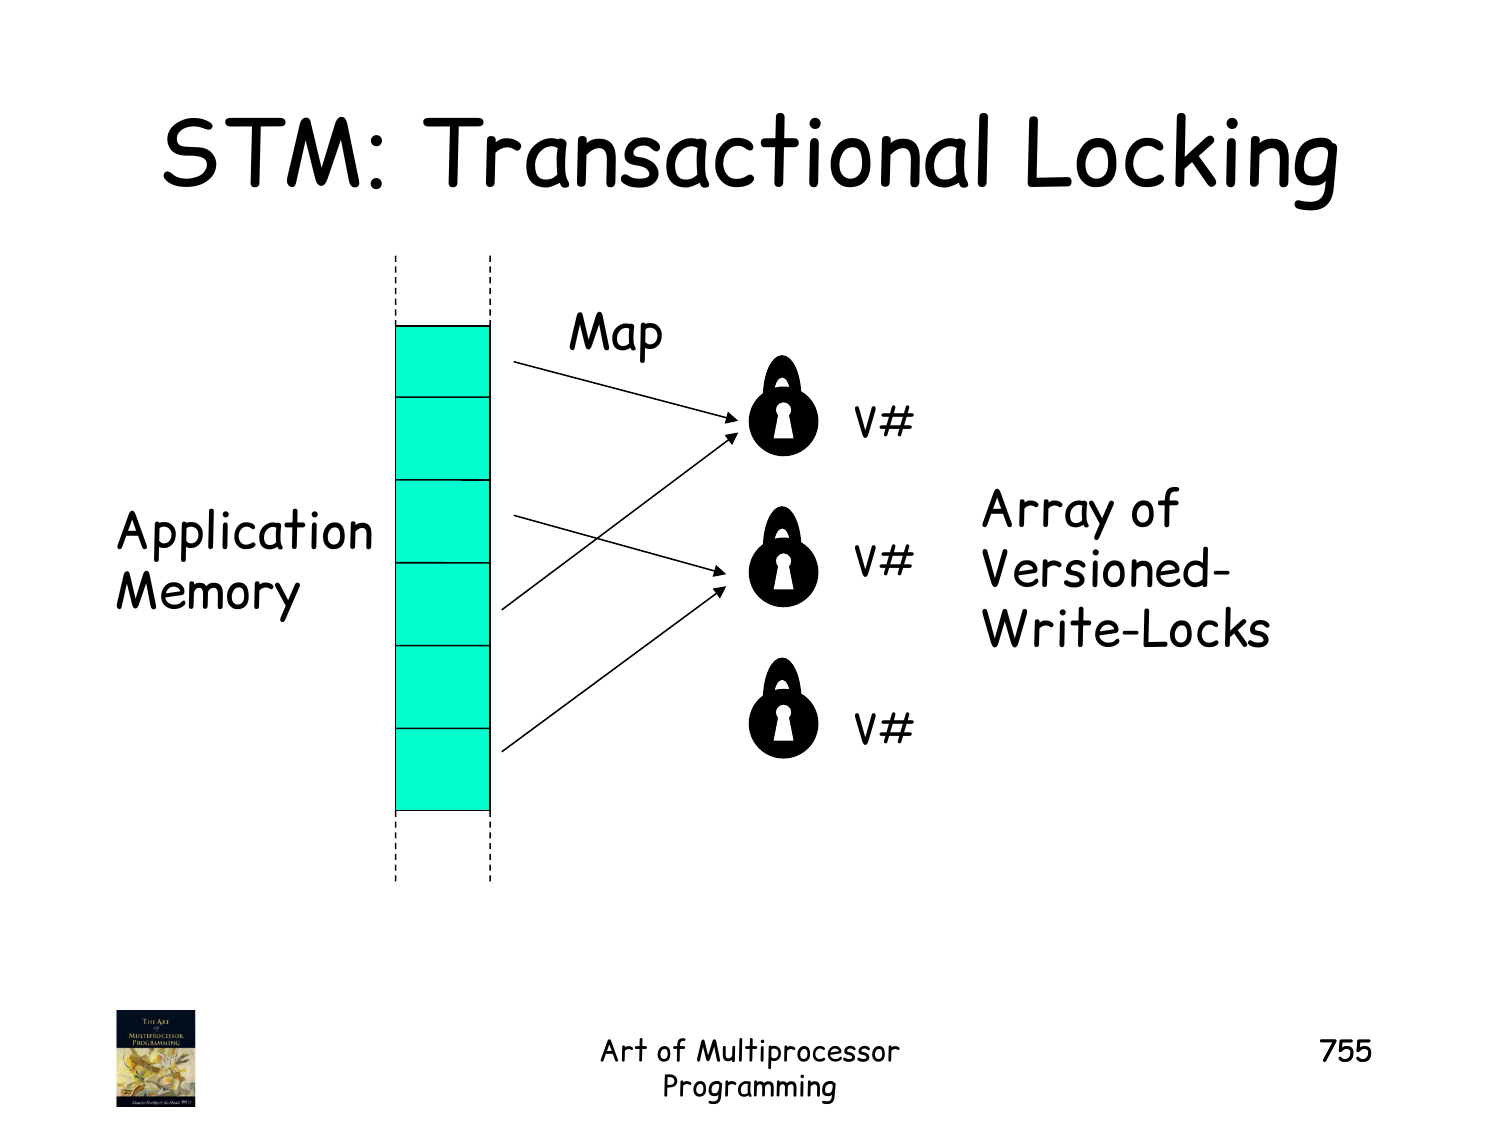

# STM: Transactional Locking

 Map

V#

Array of Versioned-
Write-Locks

Application
Memory

V#

V#

Art of Multiprocessor Programming
755
755